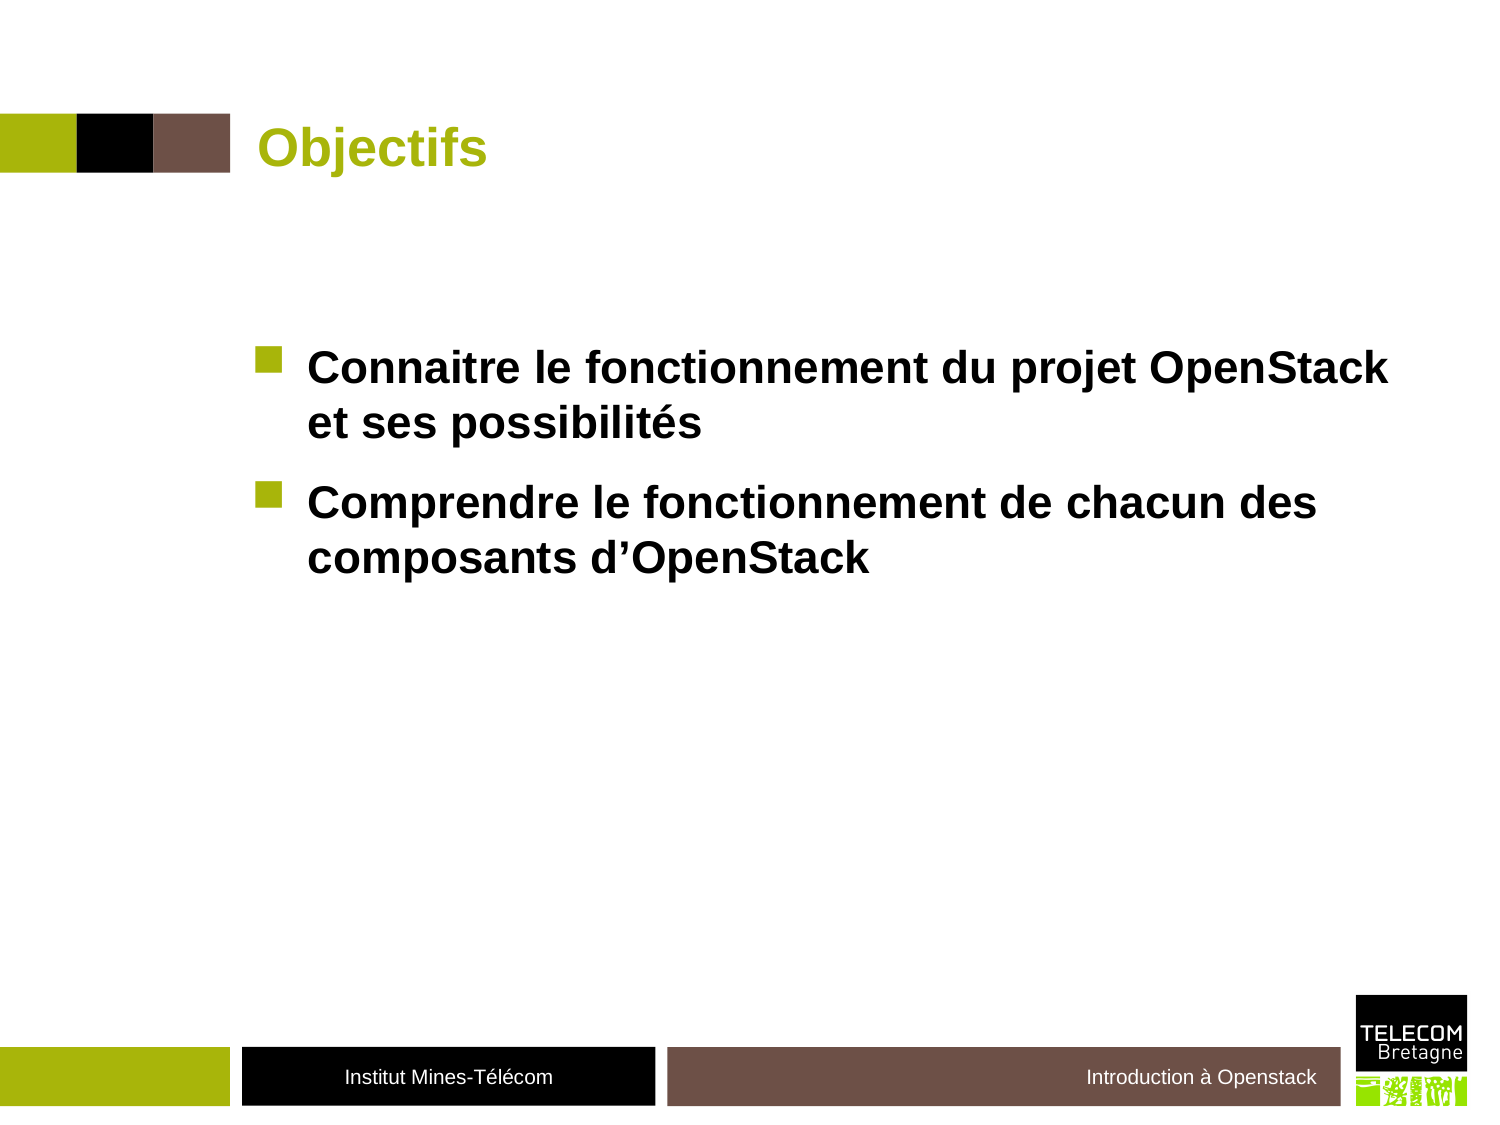

# Objectifs

Connaitre le fonctionnement du projet OpenStack et ses possibilités
Comprendre le fonctionnement de chacun des composants d’OpenStack

Introduction à Openstack